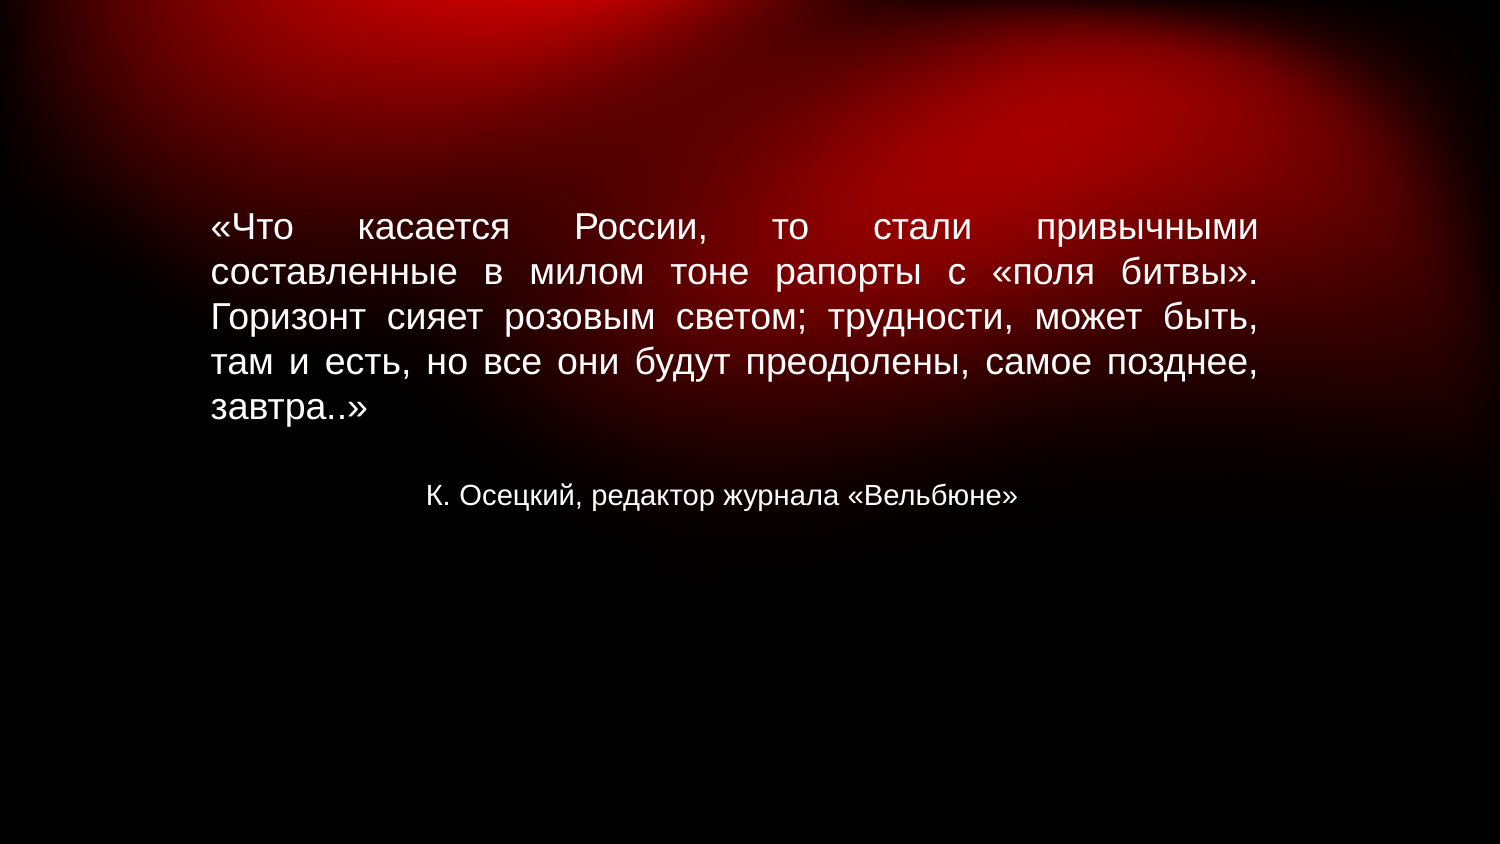

# «Что касается России, то стали привычными составленные в милом тоне рапорты с «поля битвы». Горизонт сияет розовым светом; трудности, может быть, там и есть, но все они будут преодолены, самое позднее, завтра..»
К. Осецкий, редактор журнала «Вельбюне»